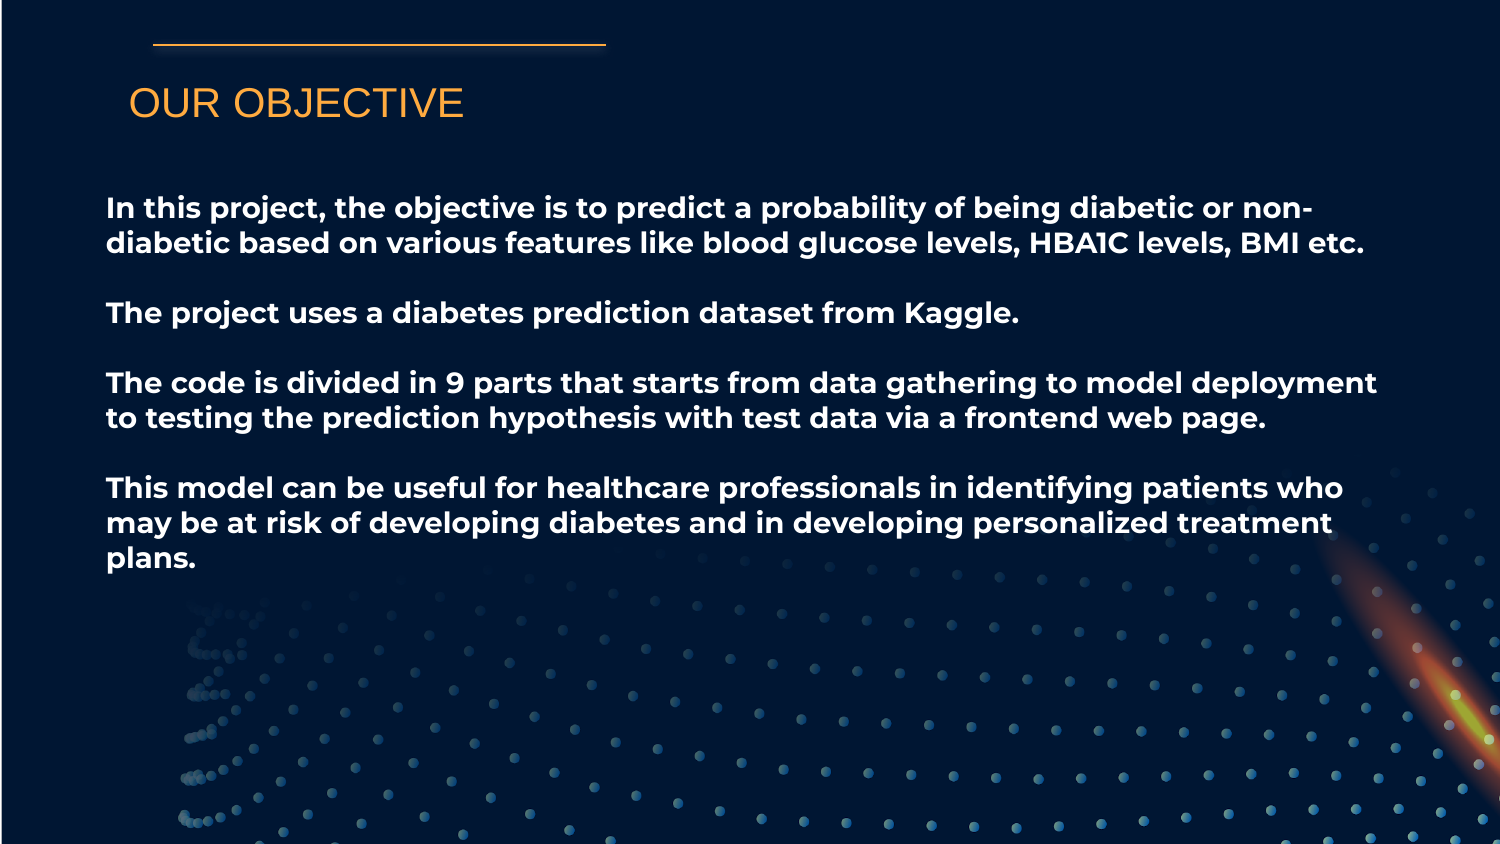

OUR OBJECTIVE

# In this project, the objective is to predict a probability of being diabetic or non-diabetic based on various features like blood glucose levels, HBA1C levels, BMI etc. The project uses a diabetes prediction dataset from Kaggle. The code is divided in 9 parts that starts from data gathering to model deployment to testing the prediction hypothesis with test data via a frontend web page. This model can be useful for healthcare professionals in identifying patients who may be at risk of developing diabetes and in developing personalized treatment plans.